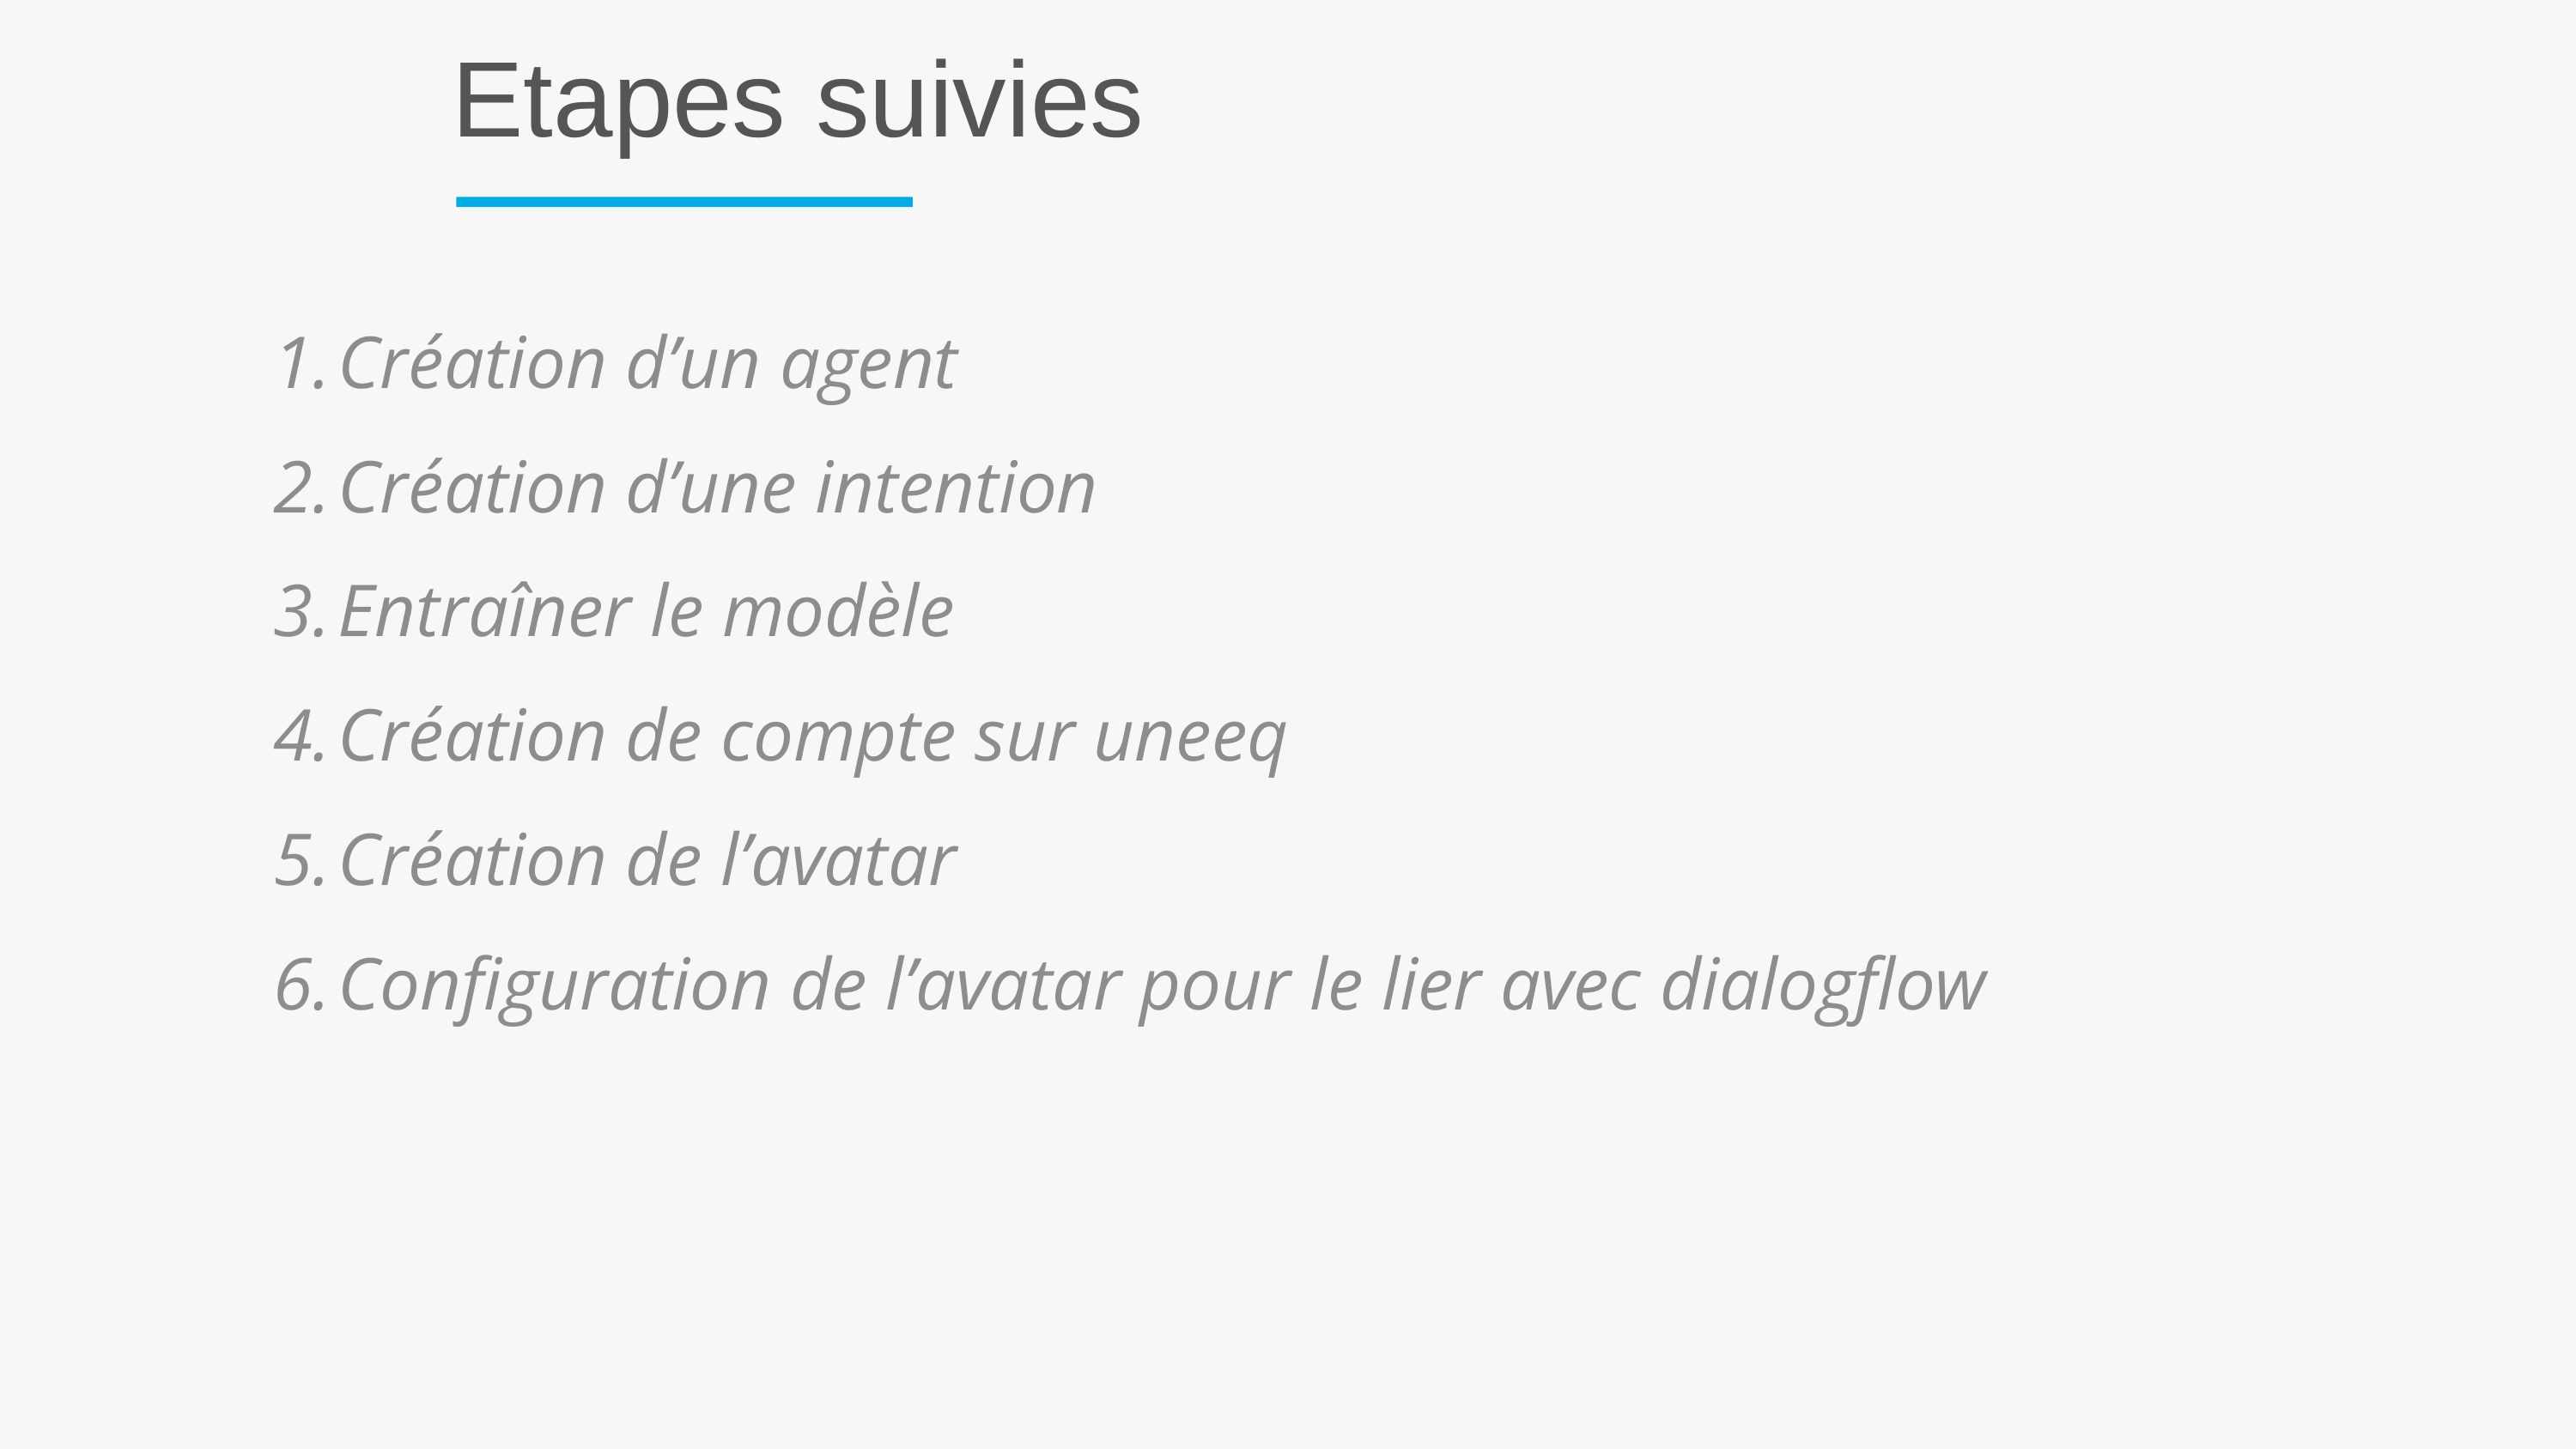

14
# Etapes suivies
Création d’un agent
Création d’une intention
Entraîner le modèle
Création de compte sur uneeq
Création de l’avatar
Configuration de l’avatar pour le lier avec dialogflow